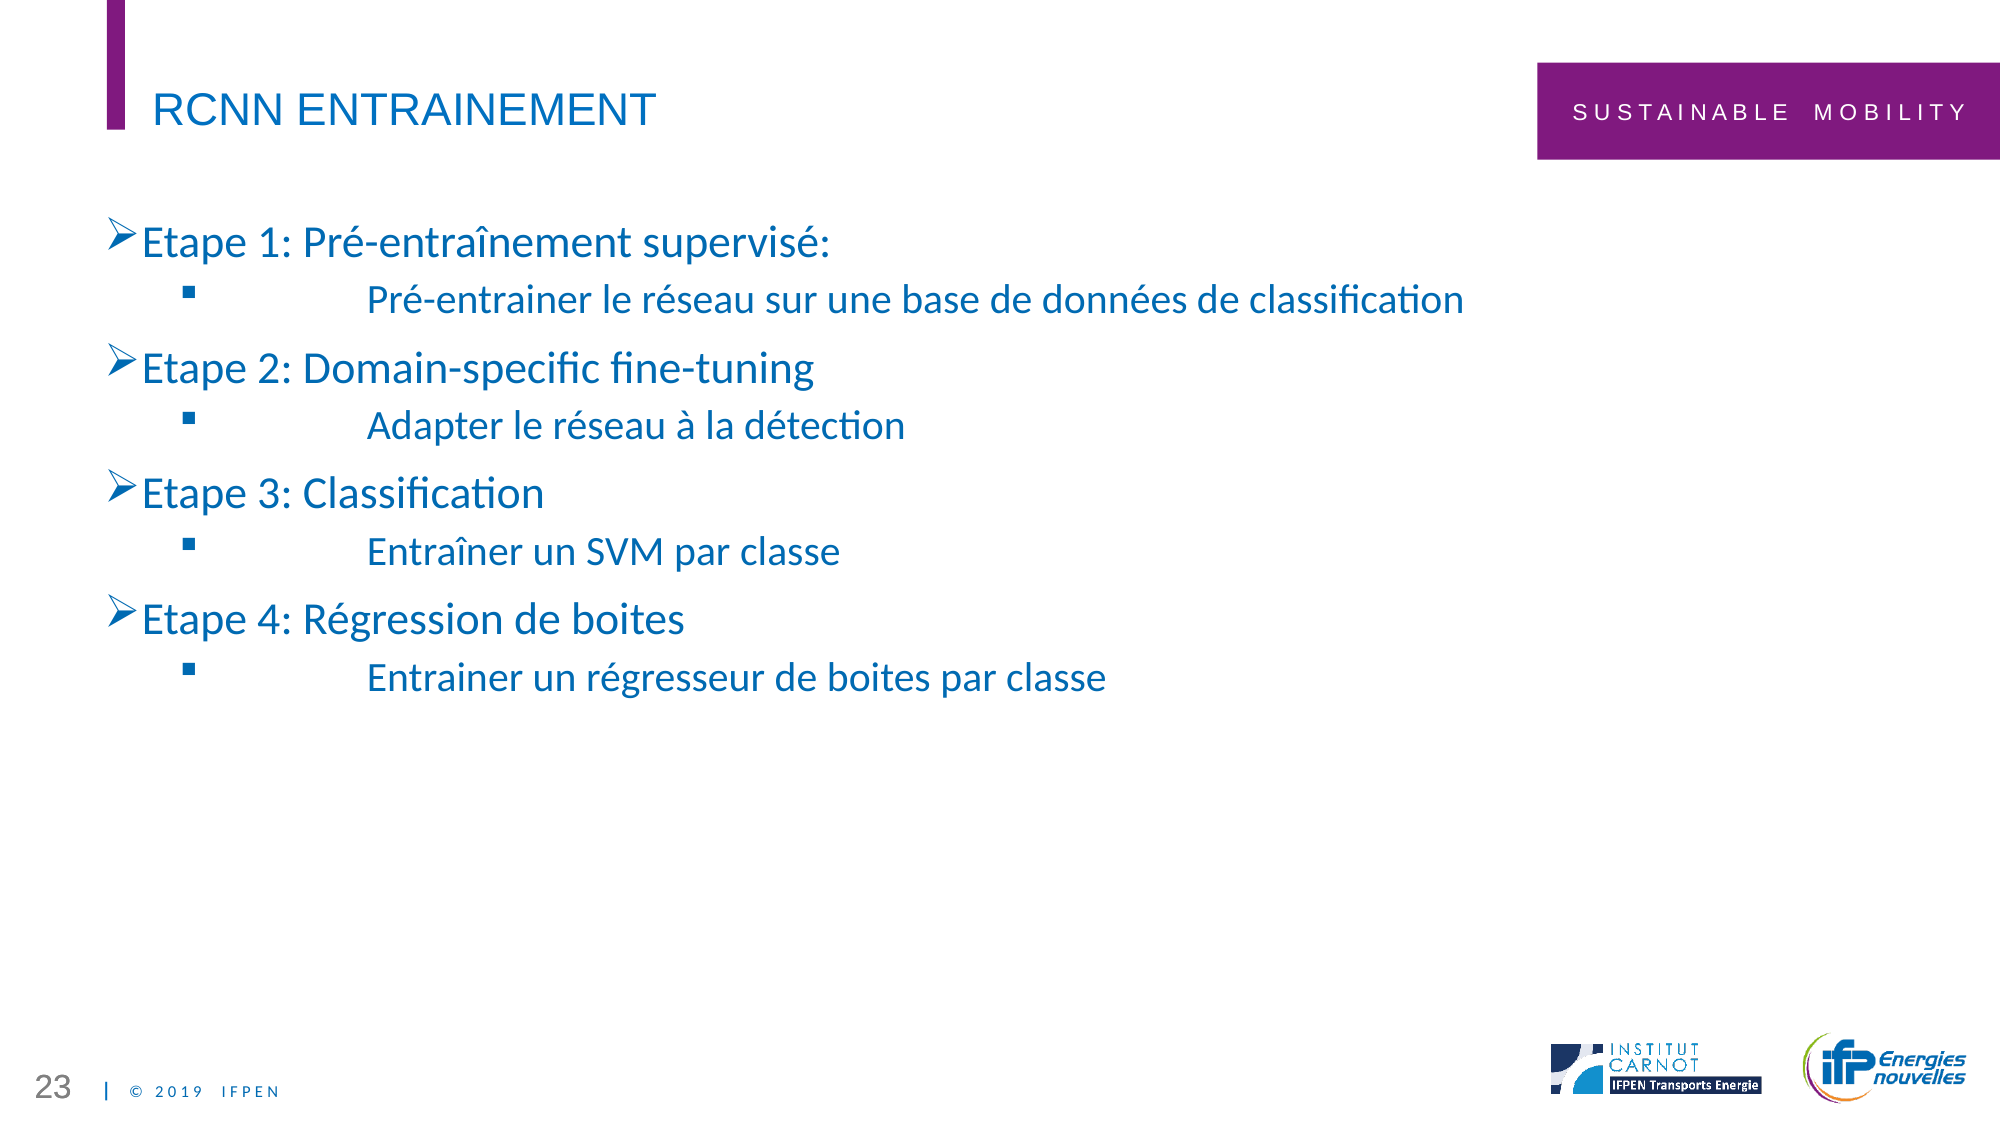

# RCNN ENTRAINEMENT
Etape 1: Pré-entraînement supervisé:
	Pré-entrainer le réseau sur une base de données de classification
Etape 2: Domain-specific fine-tuning
	Adapter le réseau à la détection
Etape 3: Classification
	Entraîner un SVM par classe
Etape 4: Régression de boites
	Entrainer un régresseur de boites par classe